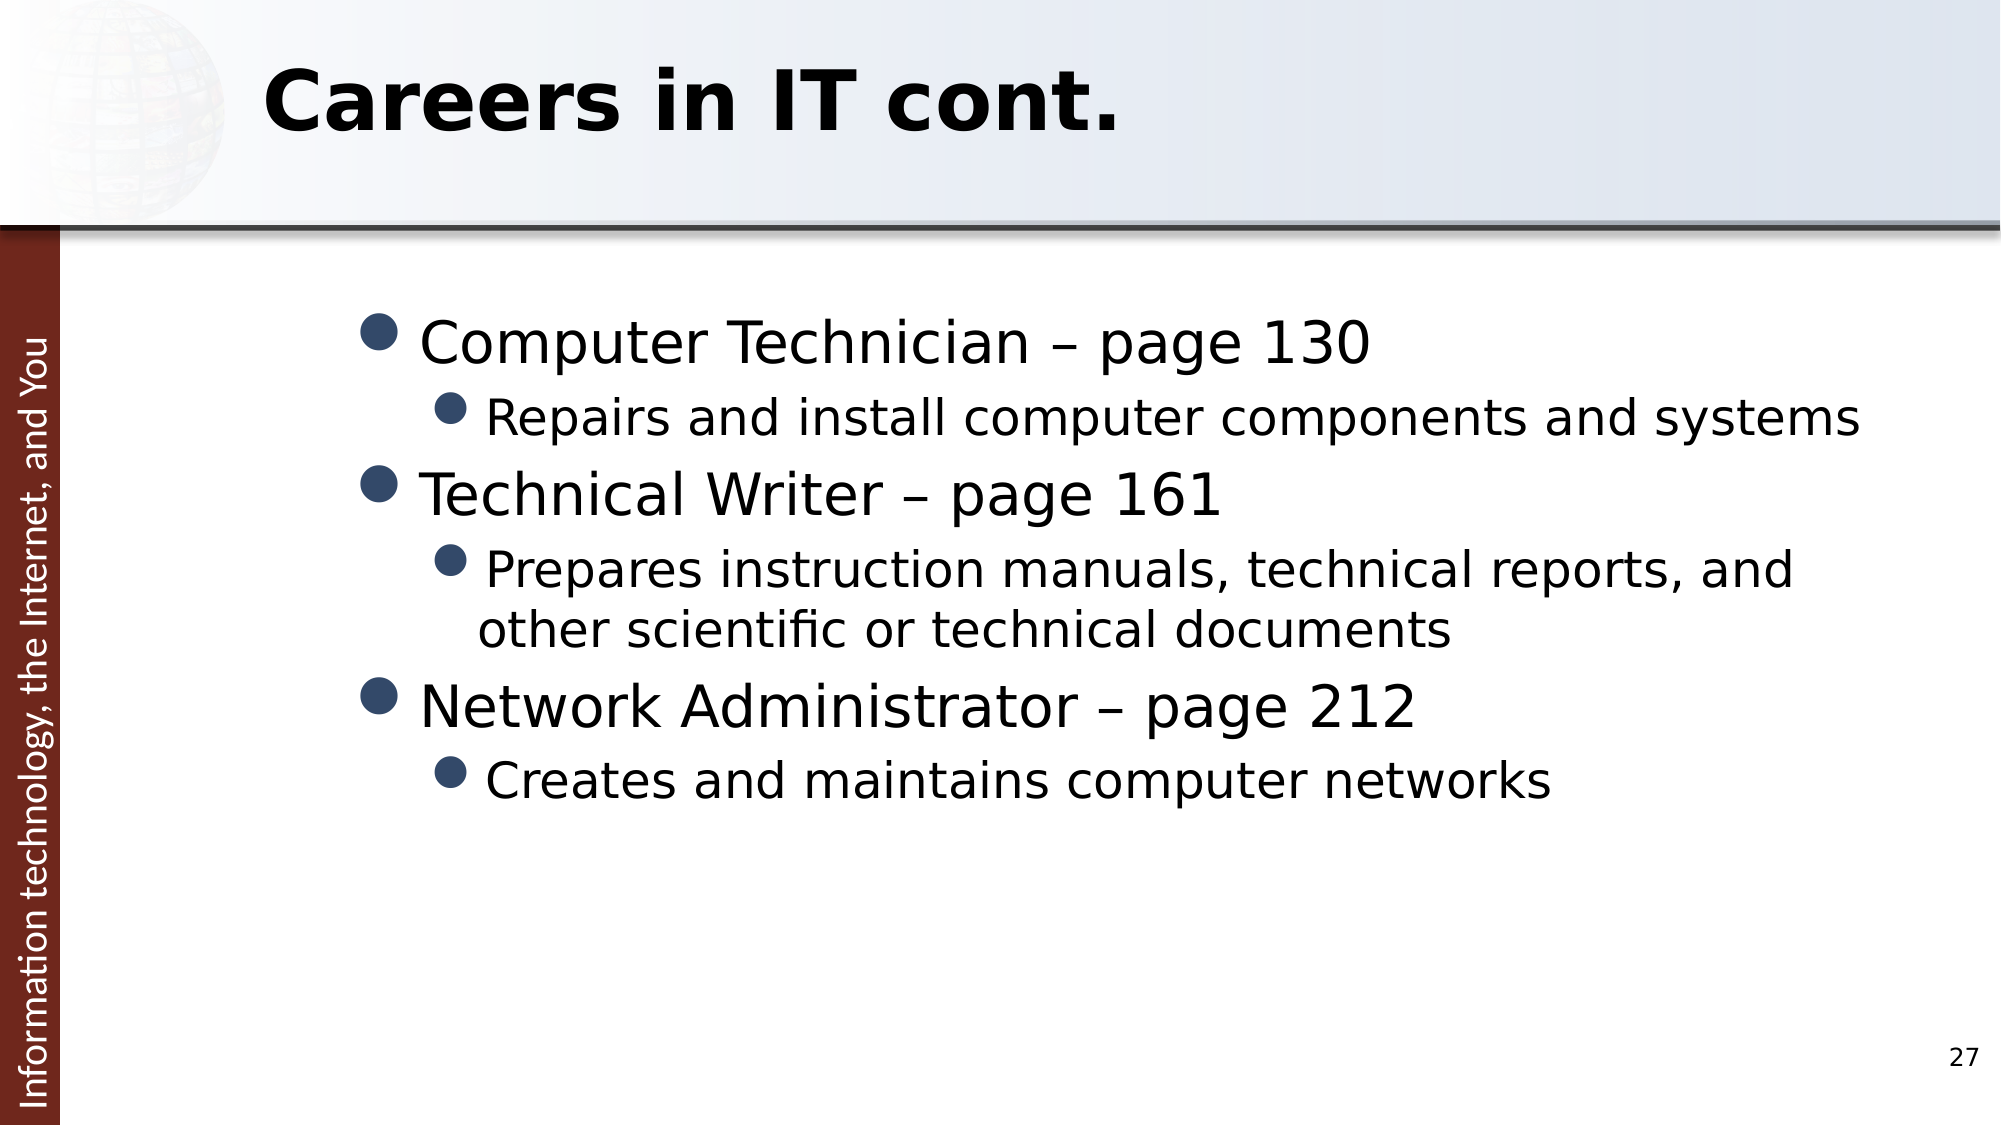

# Careers in IT cont.
Computer Technician – page 130
Repairs and install computer components and systems
Technical Writer – page 161
Prepares instruction manuals, technical reports, and other scientific or technical documents
Network Administrator – page 212
Creates and maintains computer networks
27